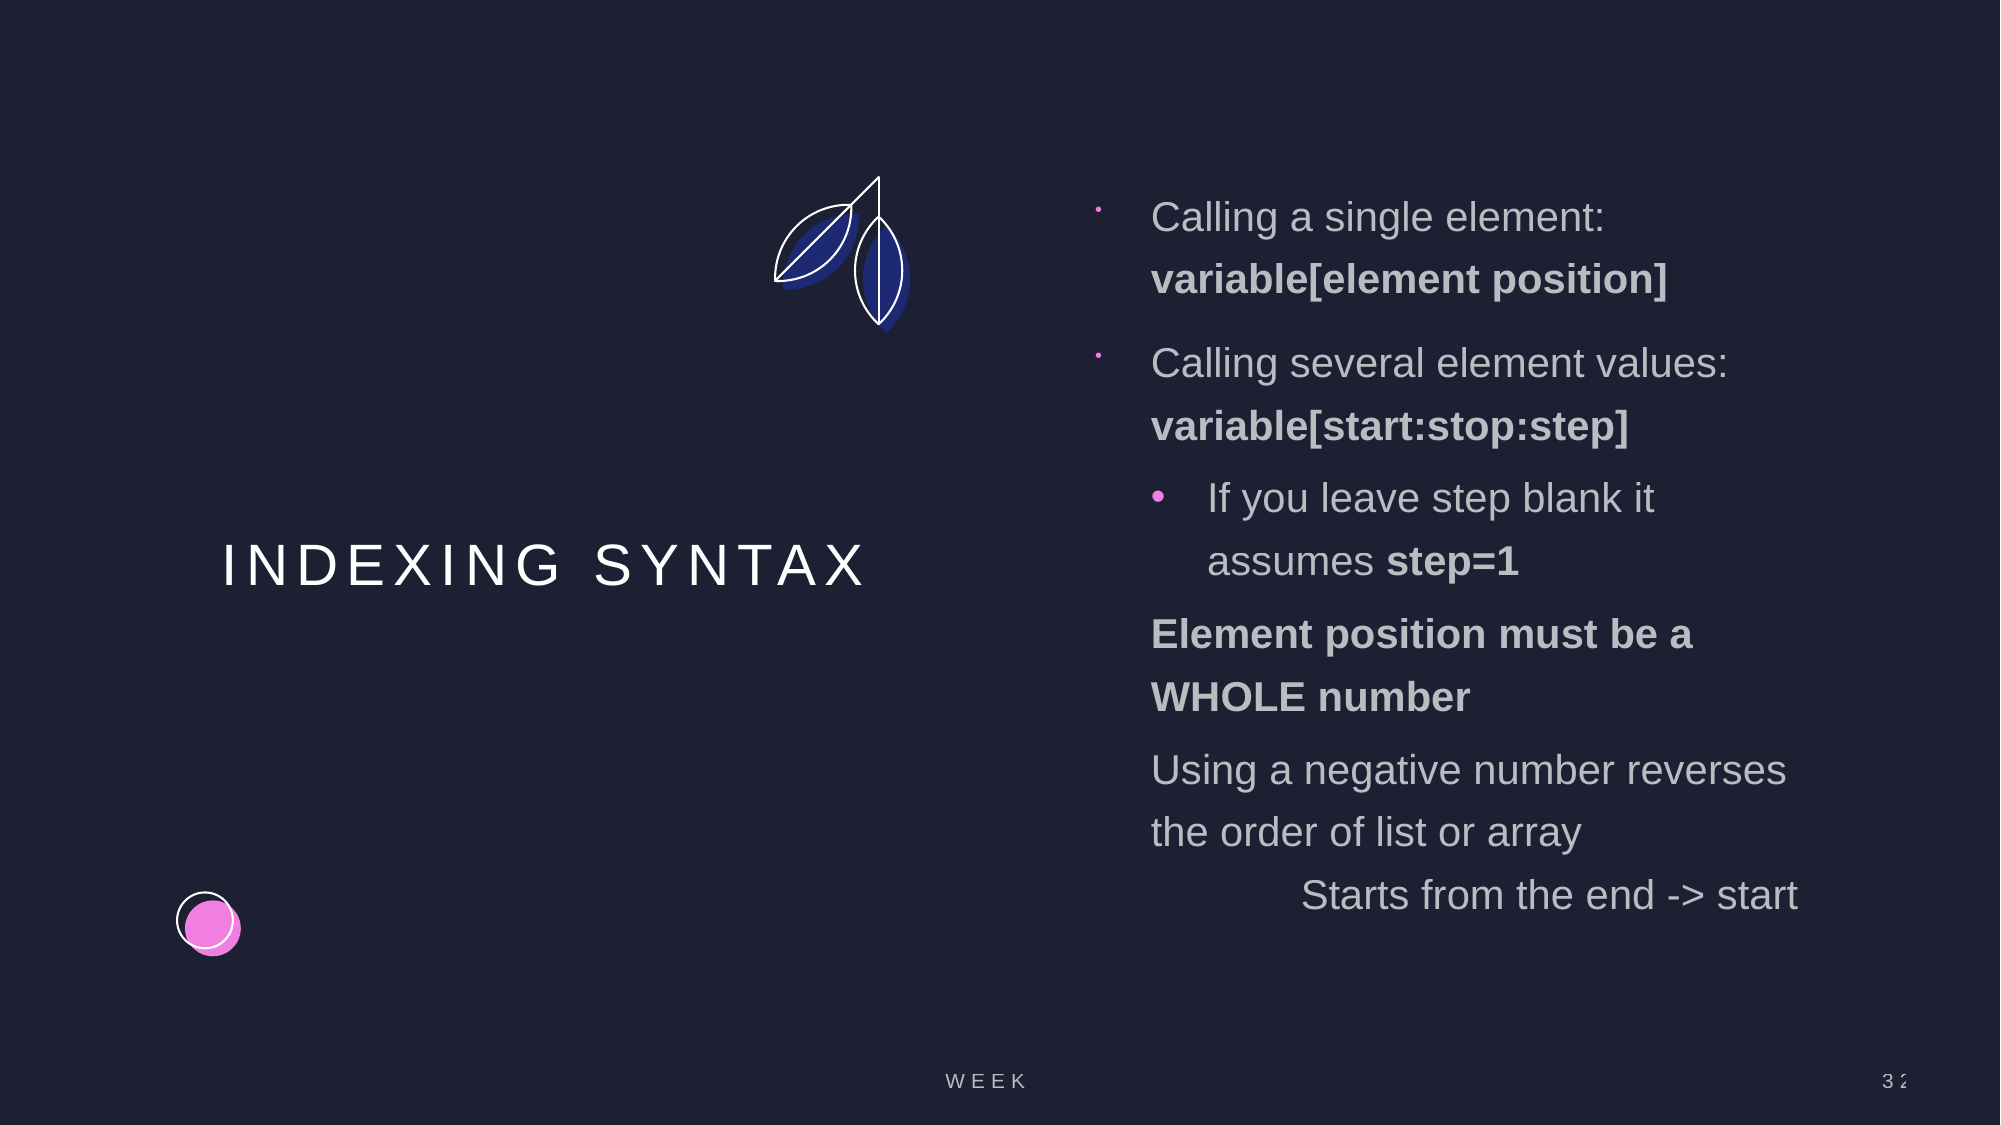

Calling a single element: variable[element position]
Calling several element values: variable[start:stop:step]
If you leave step blank it assumes step=1
Element position must be a WHOLE number
Using a negative number reverses the order of list or array
	Starts from the end -> start

# Indexing syntax

Week 1
32